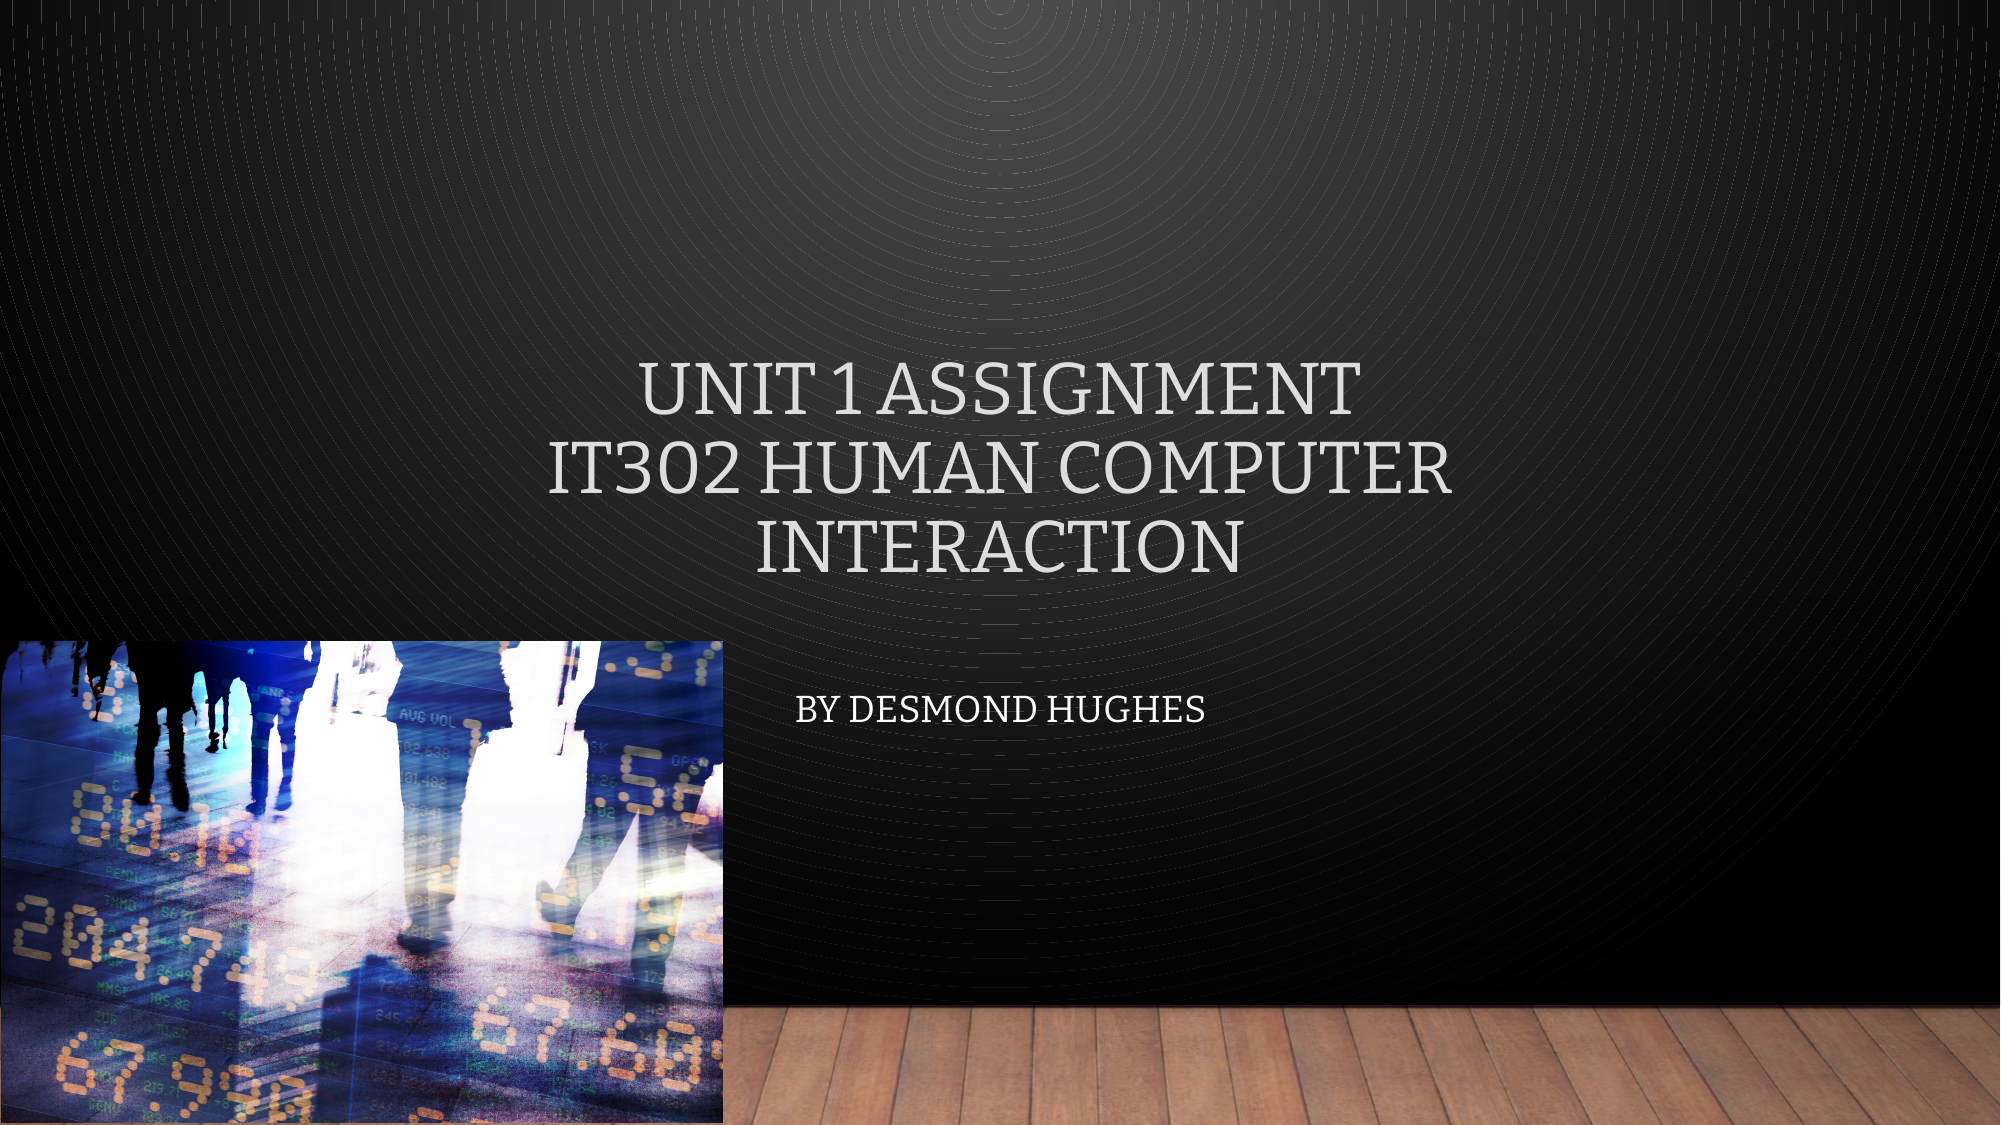

# Unit 1 Assignment IT302 Human Computer Interaction
By Desmond Hughes